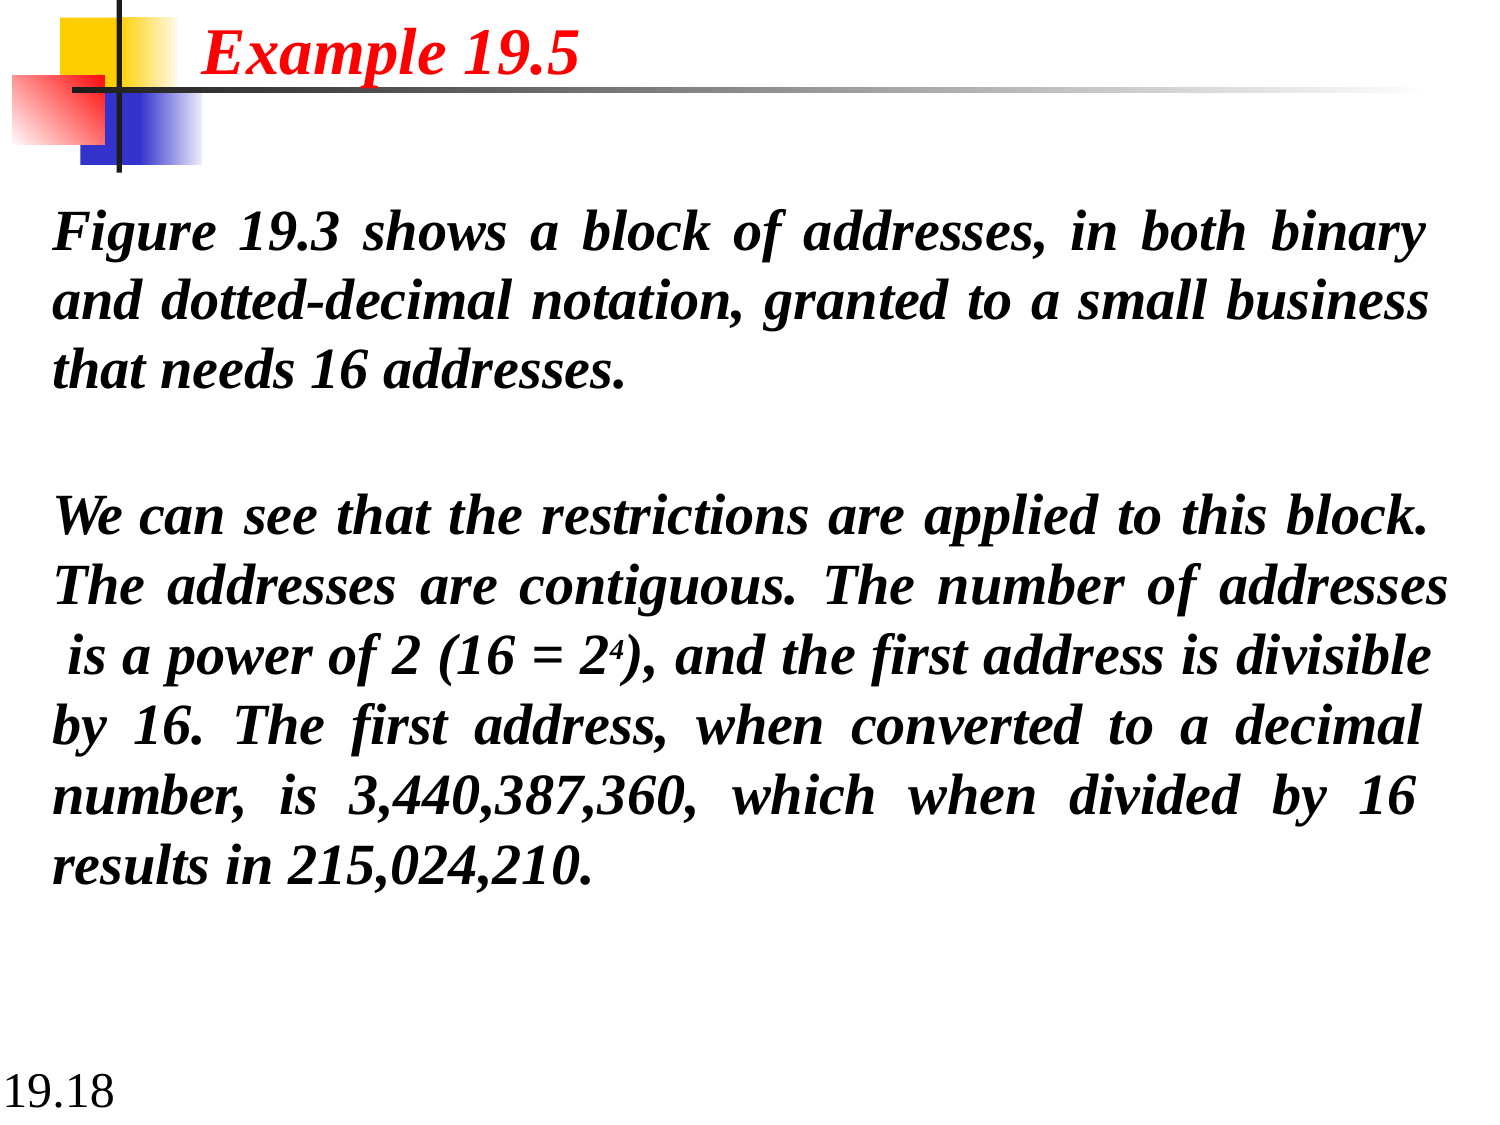

# Example 19.5
Figure 19.3 shows a block of addresses, in both binary  and dotted-decimal notation, granted to a small business  that needs 16 addresses.

We can see that the restrictions are applied to this block.  The addresses are contiguous. The number of addresses  is a power of 2 (16 = 24), and the first address is divisible  by 16. The first address, when converted to a decimal  number, is 3,440,387,360, which when divided by 16  results in 215,024,210.
19.18